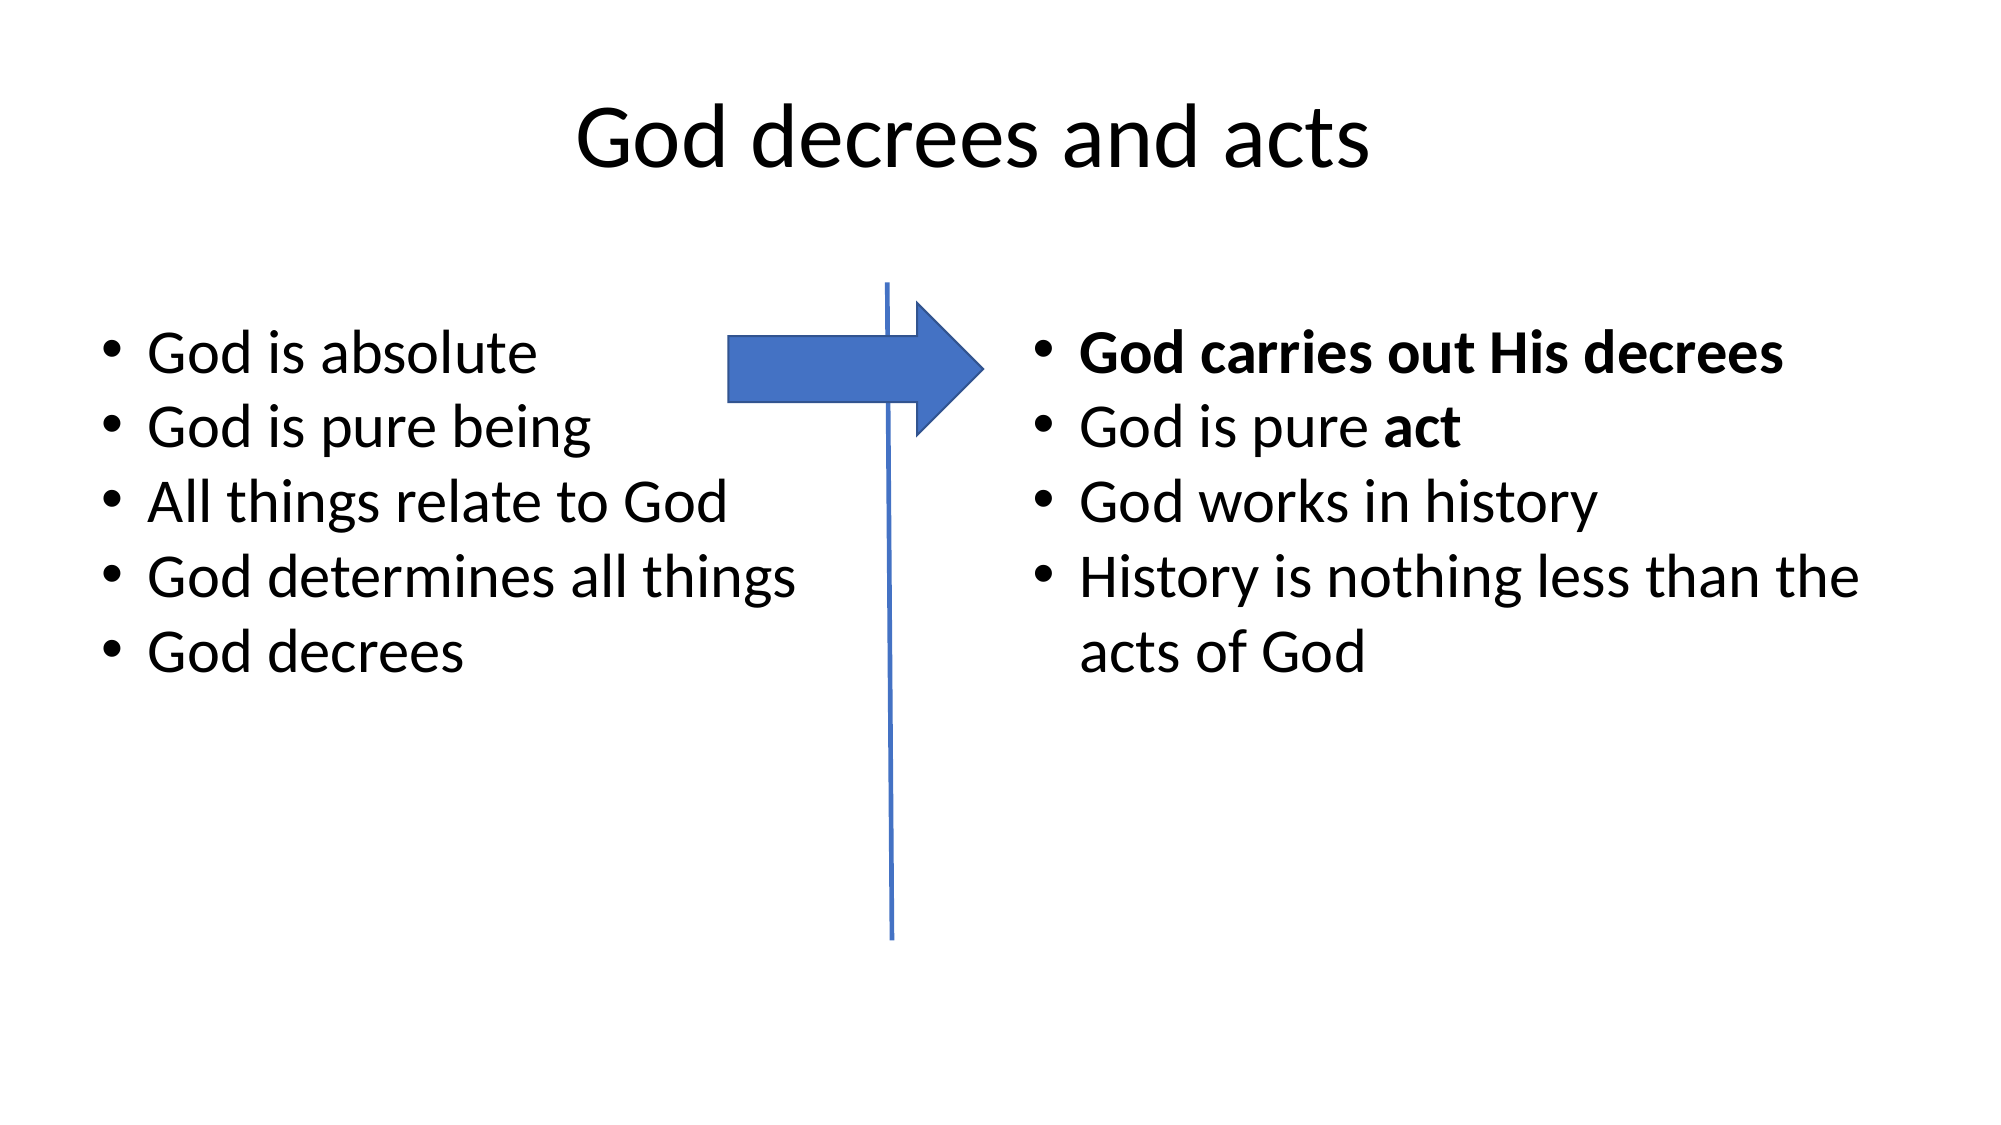

# God decrees and acts

God carries out His decrees
God is pure act
God works in history
History is nothing less than the acts of God

God is absolute
God is pure being
All things relate to God
God determines all things
God decrees